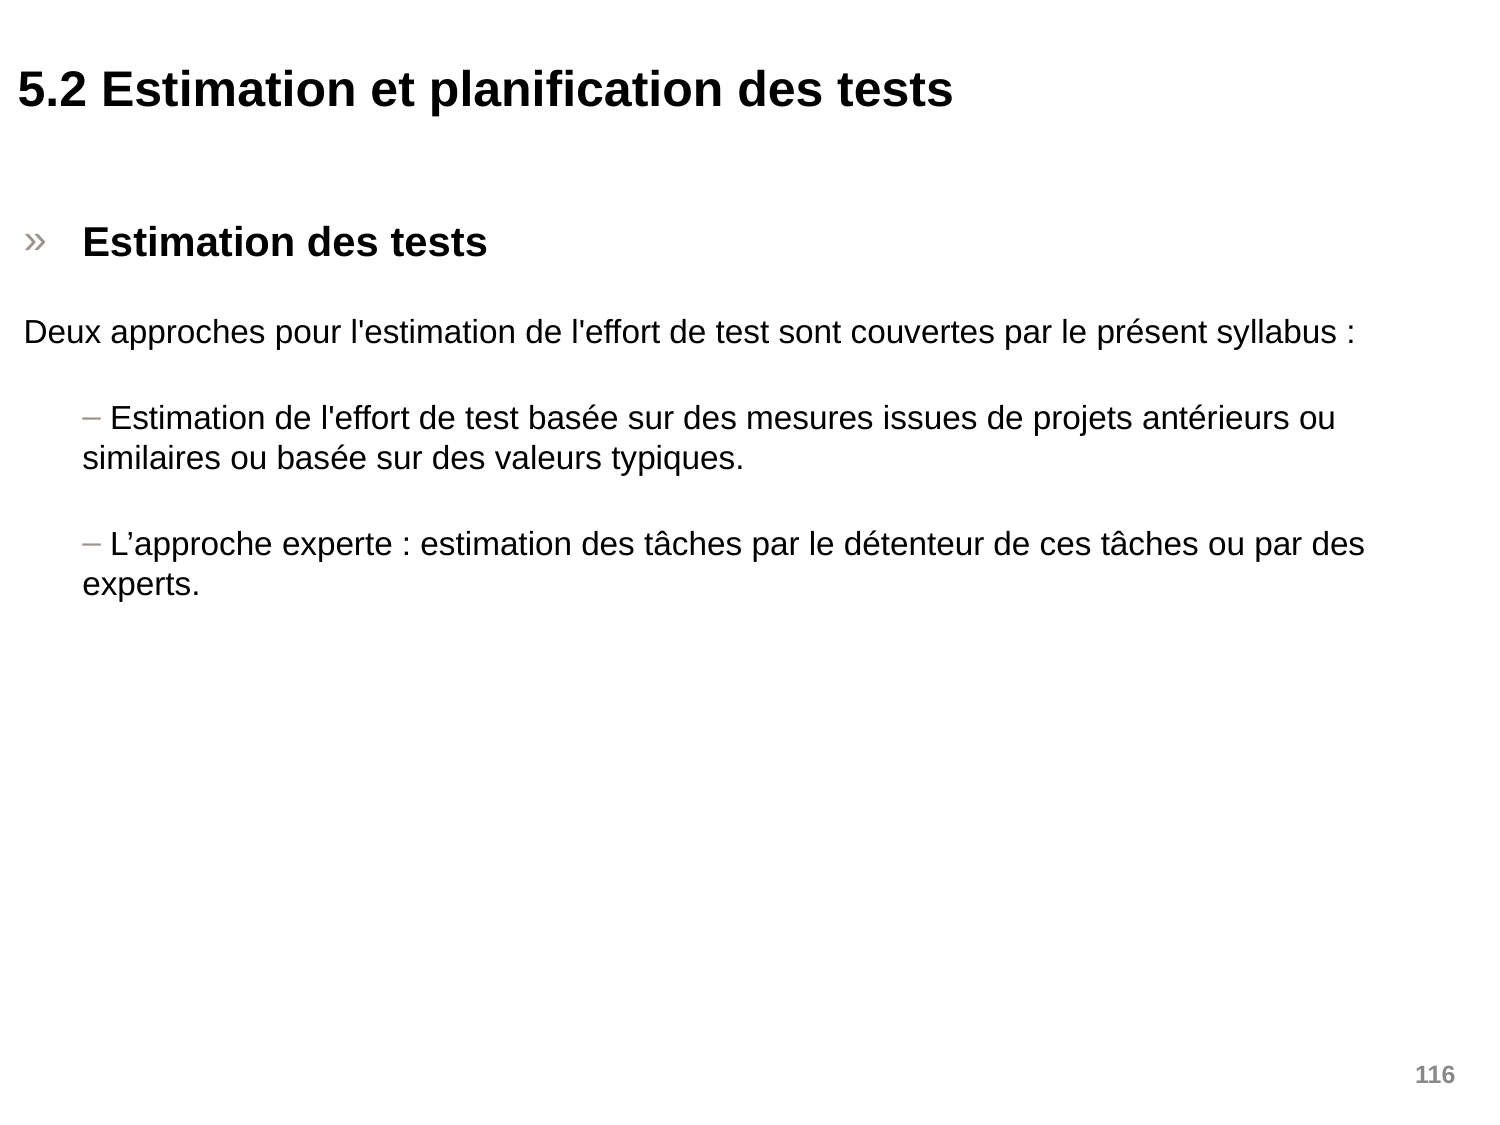

5.2 Estimation et planification des tests

Estimation des tests
Deux approches pour l'estimation de l'effort de test sont couvertes par le présent syllabus :
 Estimation de l'effort de test basée sur des mesures issues de projets antérieurs ou similaires ou basée sur des valeurs typiques.
 L’approche experte : estimation des tâches par le détenteur de ces tâches ou par des experts.
116